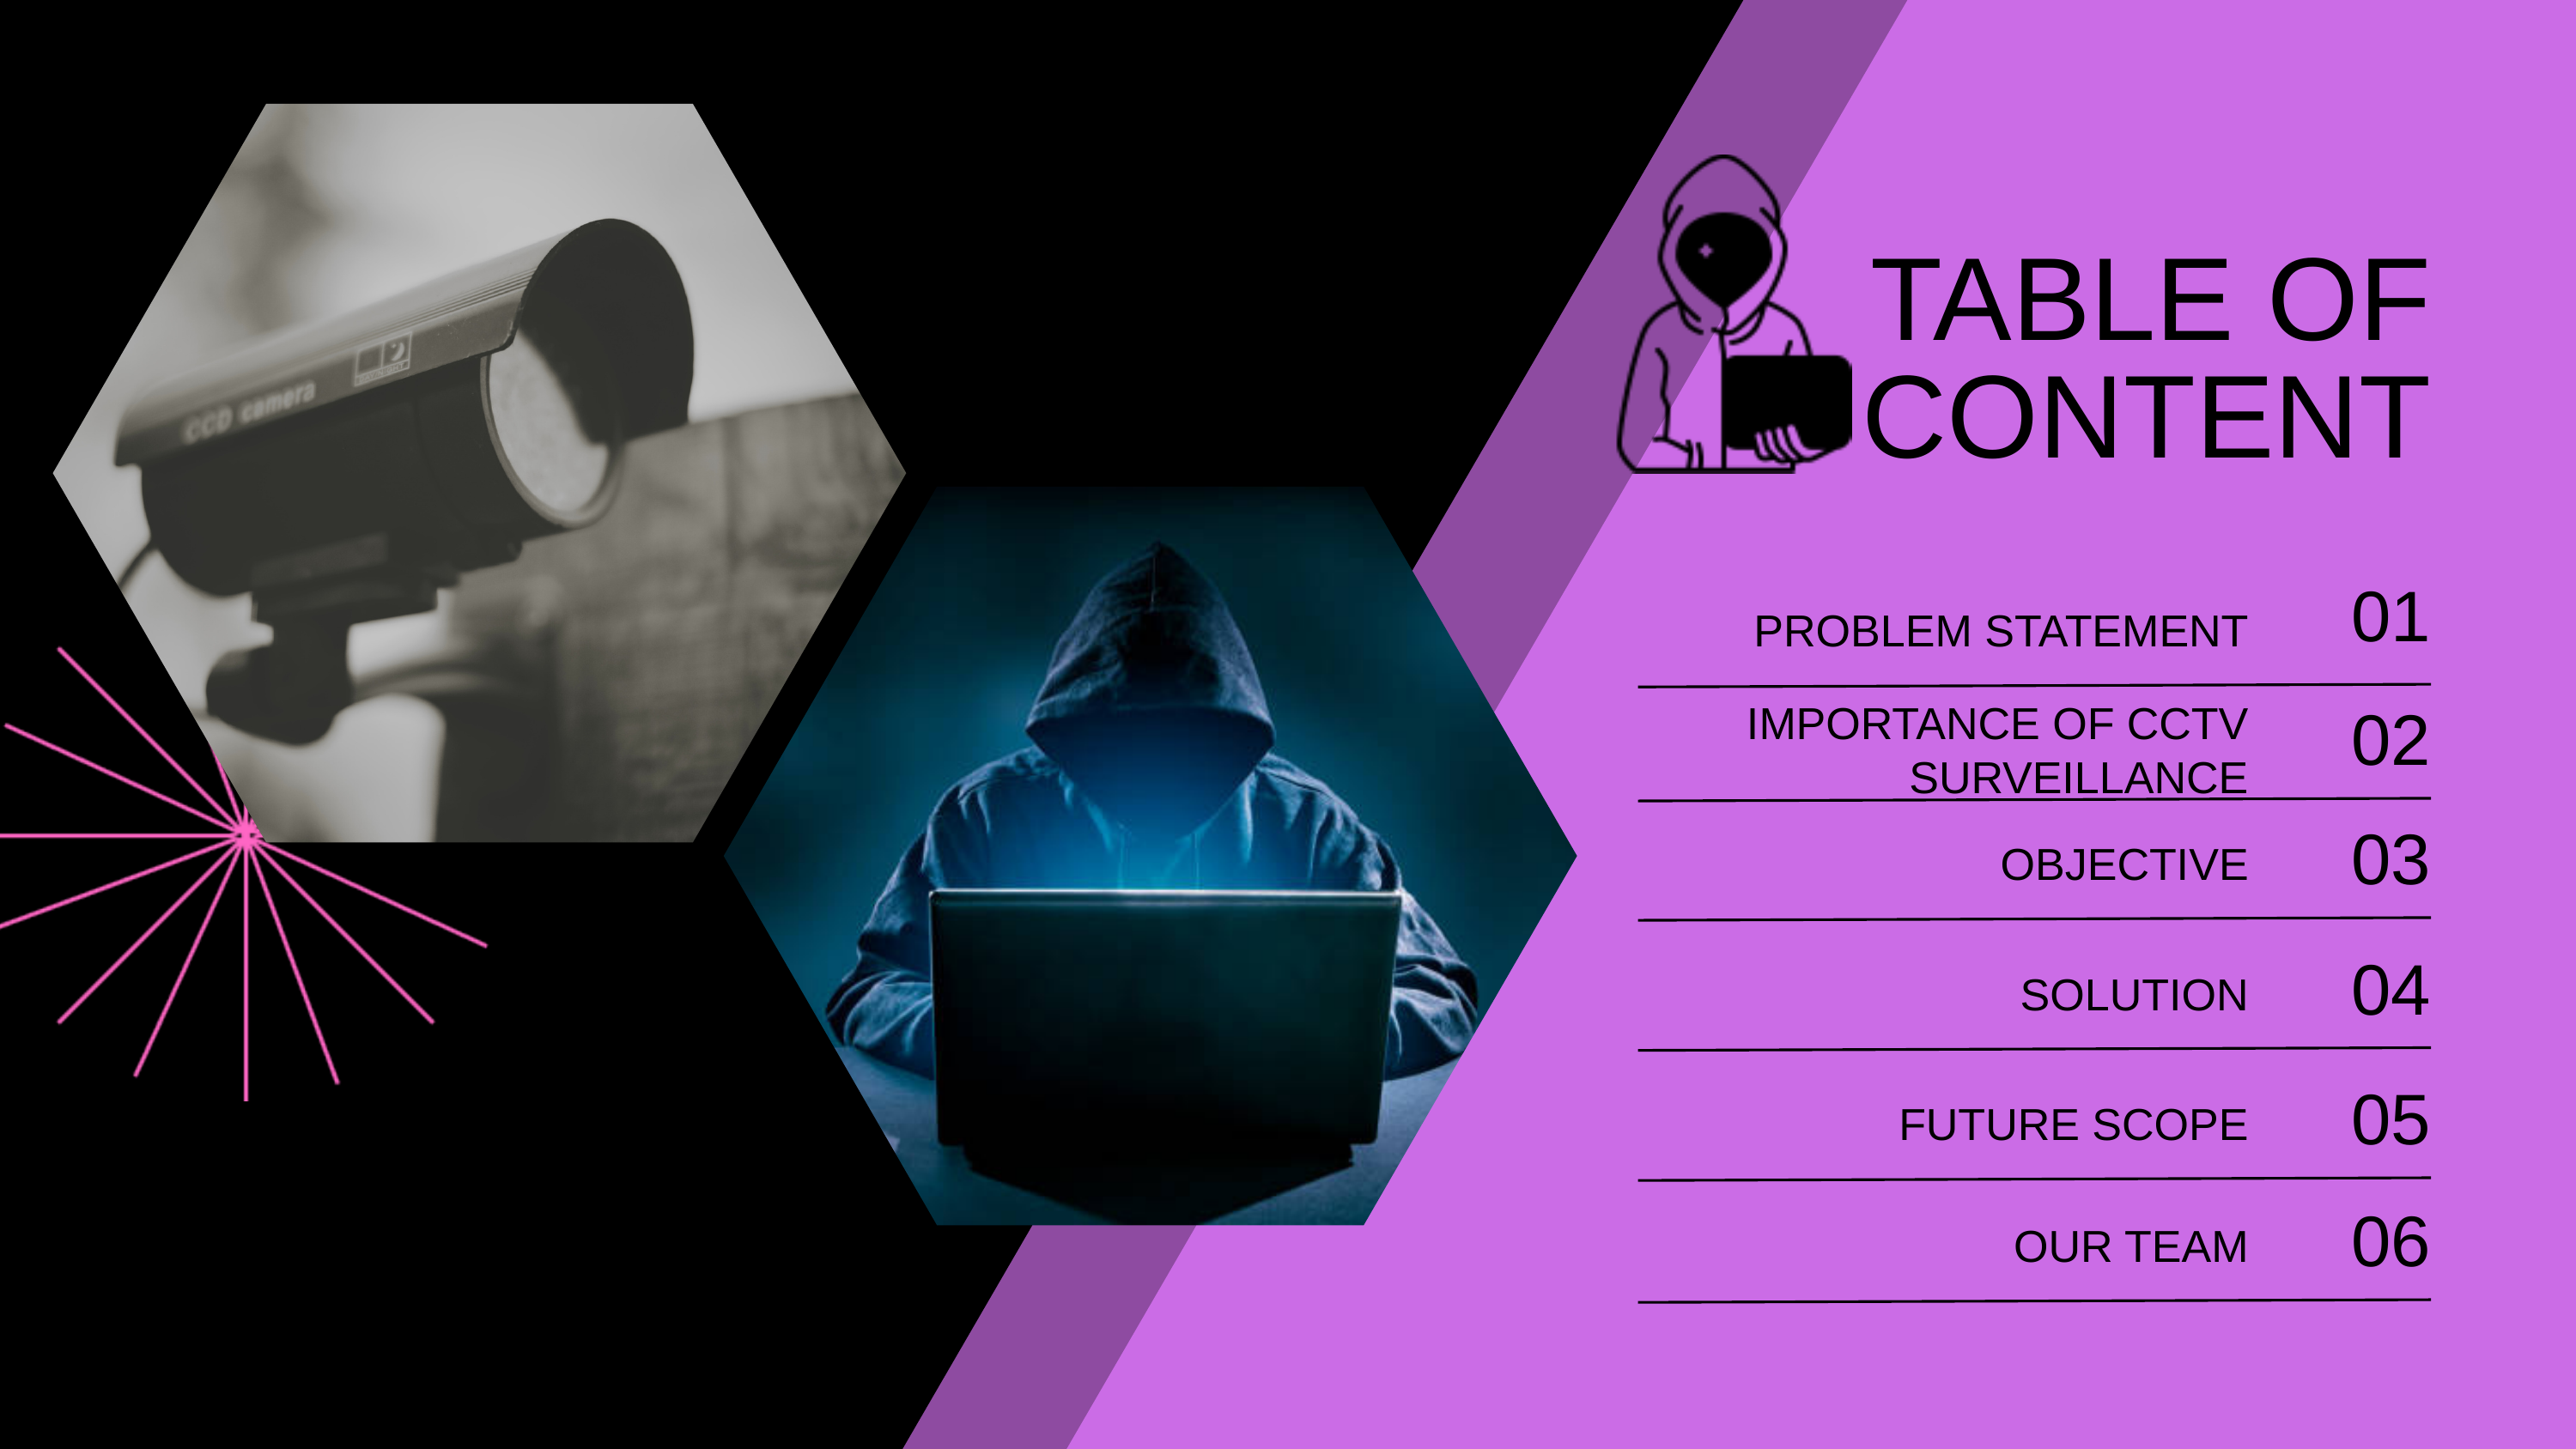

TABLE OF
CONTENT

01

PROBLEM STATEMENT

02
IMPORTANCE OF CCTV SURVEILLANCE

03
OBJECTIVE

04
SOLUTION

05
FUTURE SCOPE

06
OUR TEAM